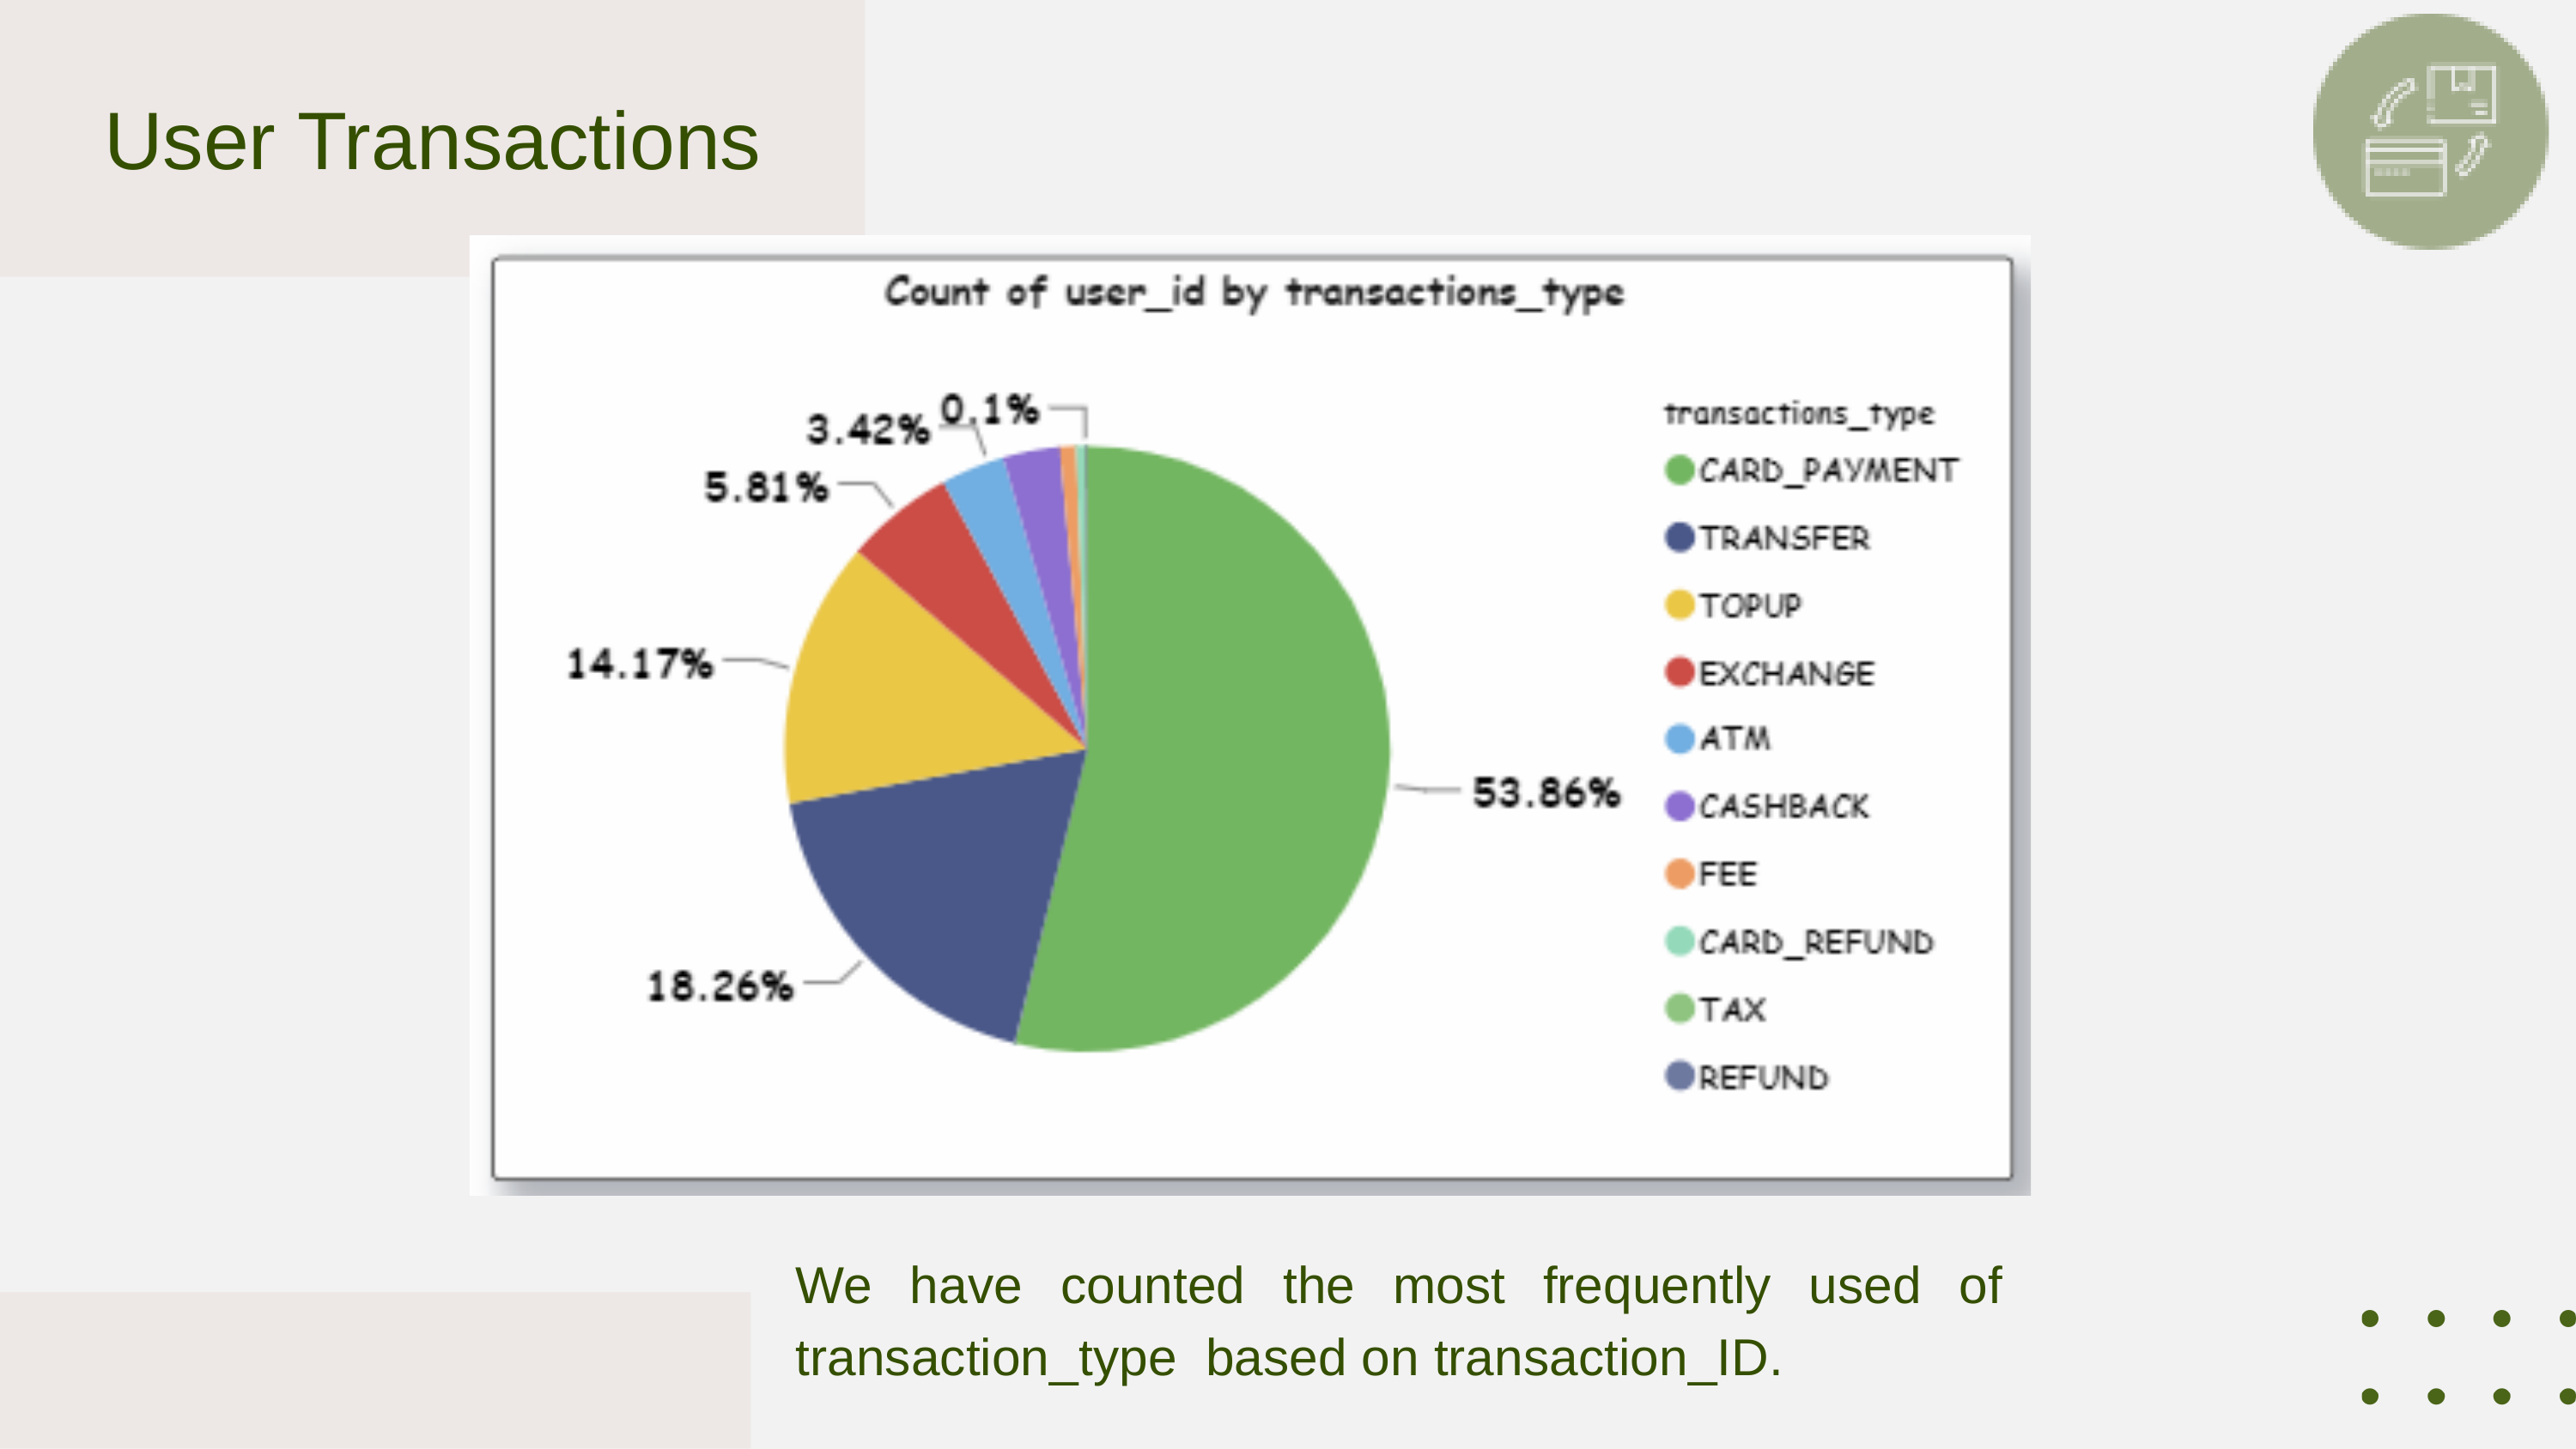

User Transactions

We have counted the most frequently used of transaction_type  based on transaction_ID.